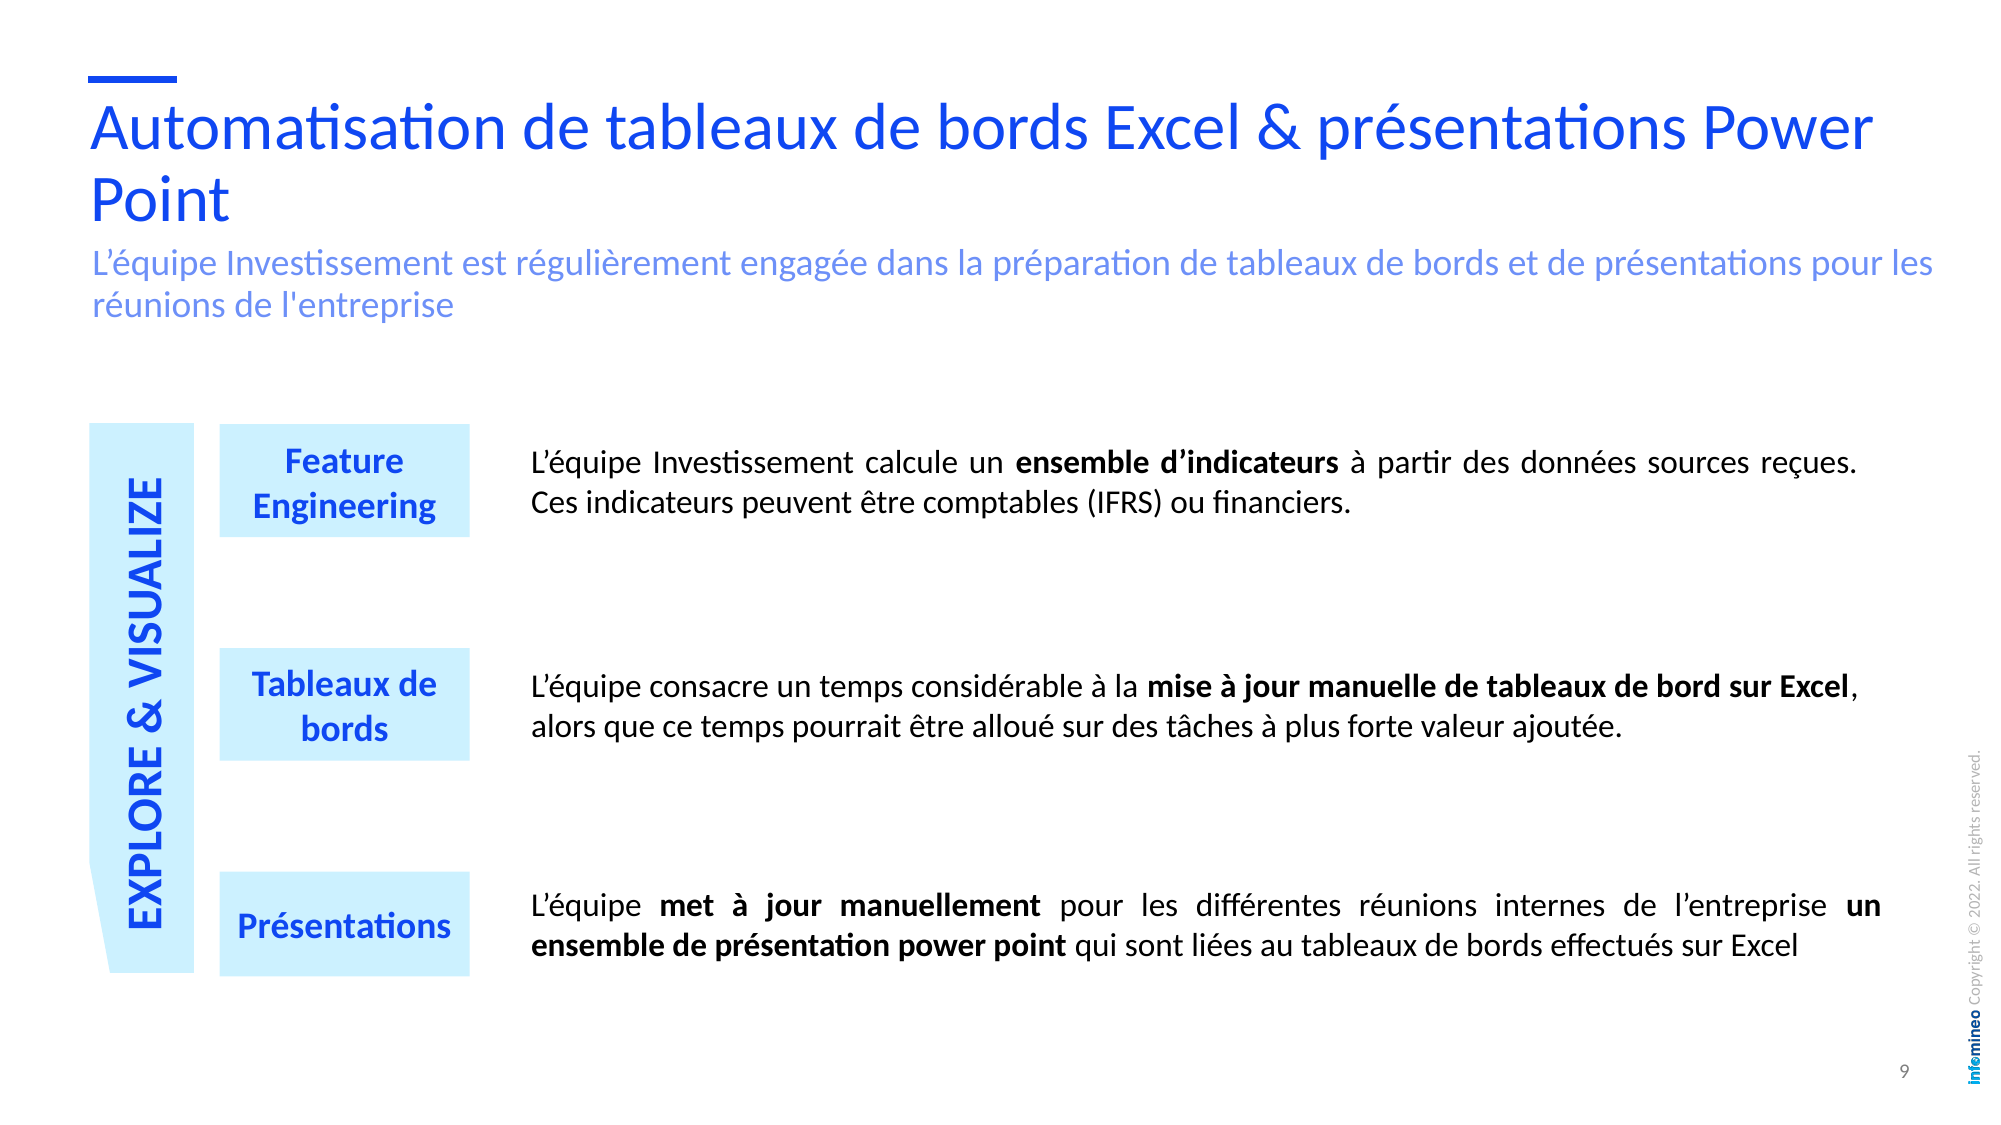

# Automatisation de tableaux de bords Excel & présentations Power Point
L’équipe Investissement est régulièrement engagée dans la préparation de tableaux de bords et de présentations pour les réunions de l'entreprise

EXPLORE & VISUALIZE
Feature Engineering
L’équipe Investissement calcule un ensemble d’indicateurs à partir des données sources reçues. Ces indicateurs peuvent être comptables (IFRS) ou financiers.
Tableaux de bords
L’équipe consacre un temps considérable à la mise à jour manuelle de tableaux de bord sur Excel, alors que ce temps pourrait être alloué sur des tâches à plus forte valeur ajoutée.
Présentations
L’équipe met à jour manuellement pour les différentes réunions internes de l’entreprise un ensemble de présentation power point qui sont liées au tableaux de bords effectués sur Excel